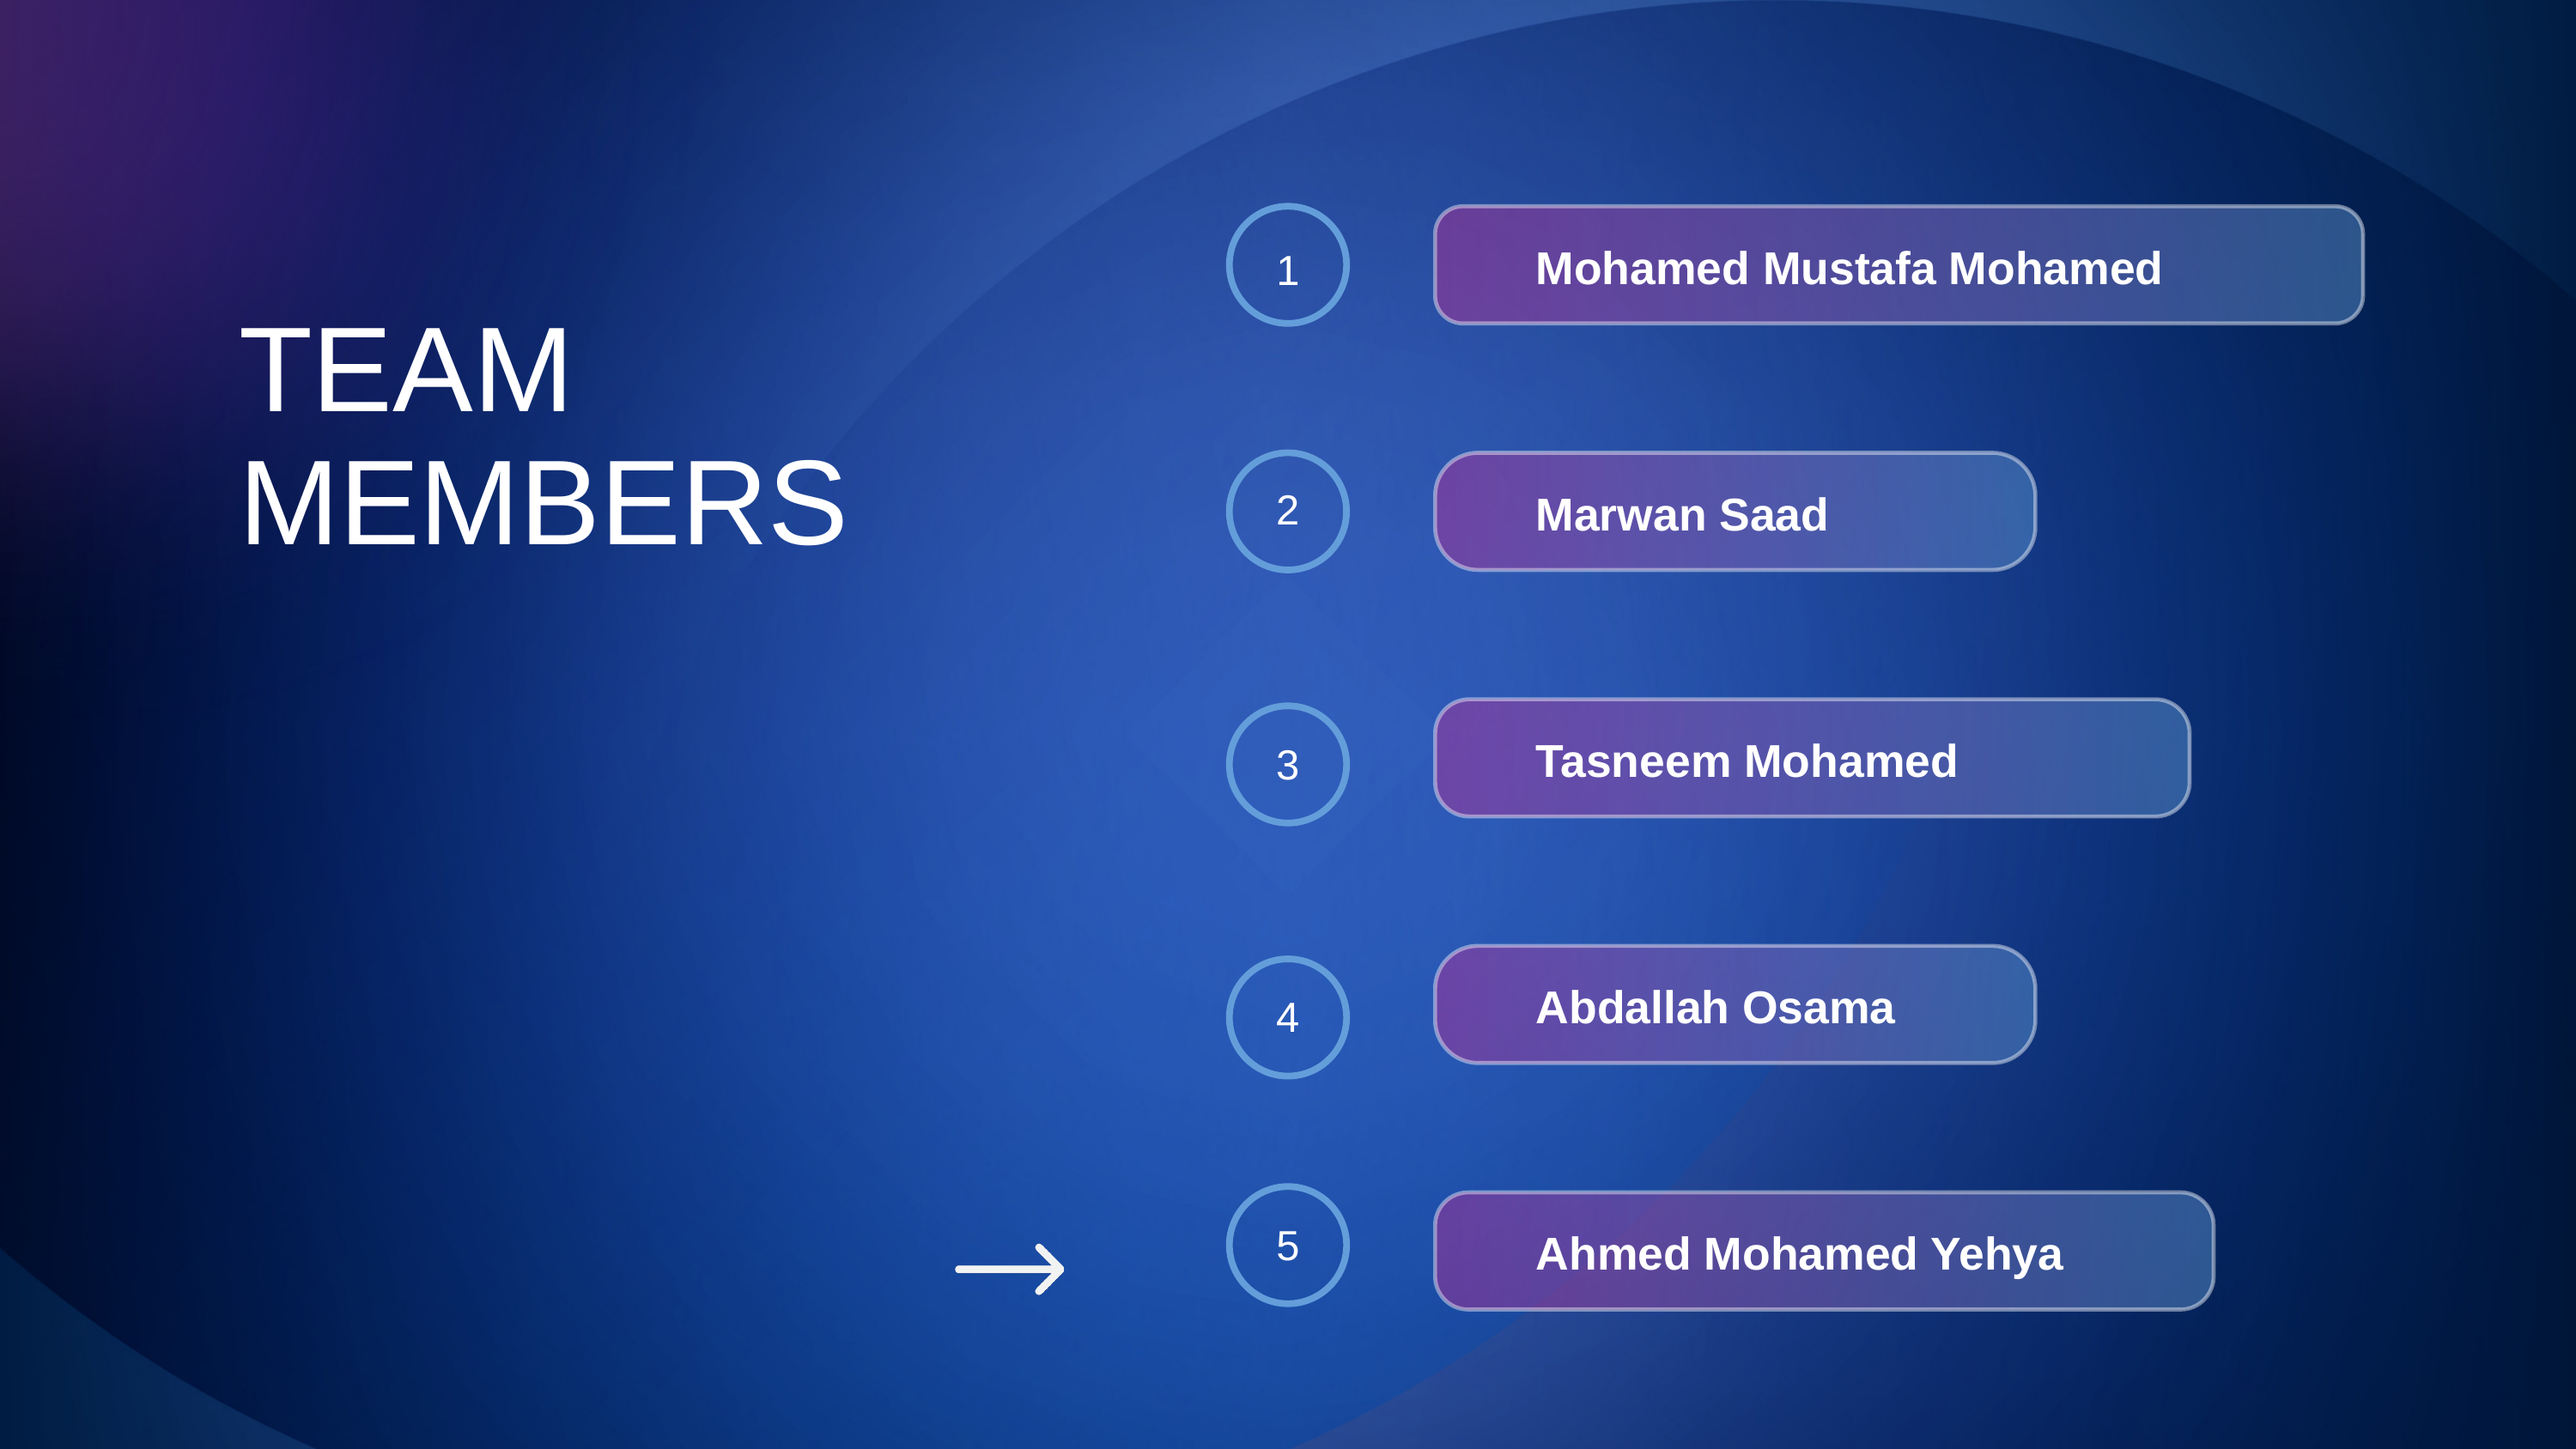

Mohamed Mustafa Mohamed

1
TEAM MEMBERS

Marwan Saad
2

Tasneem Mohamed
3

Abdallah Osama
4

Ahmed Mohamed Yehya
5